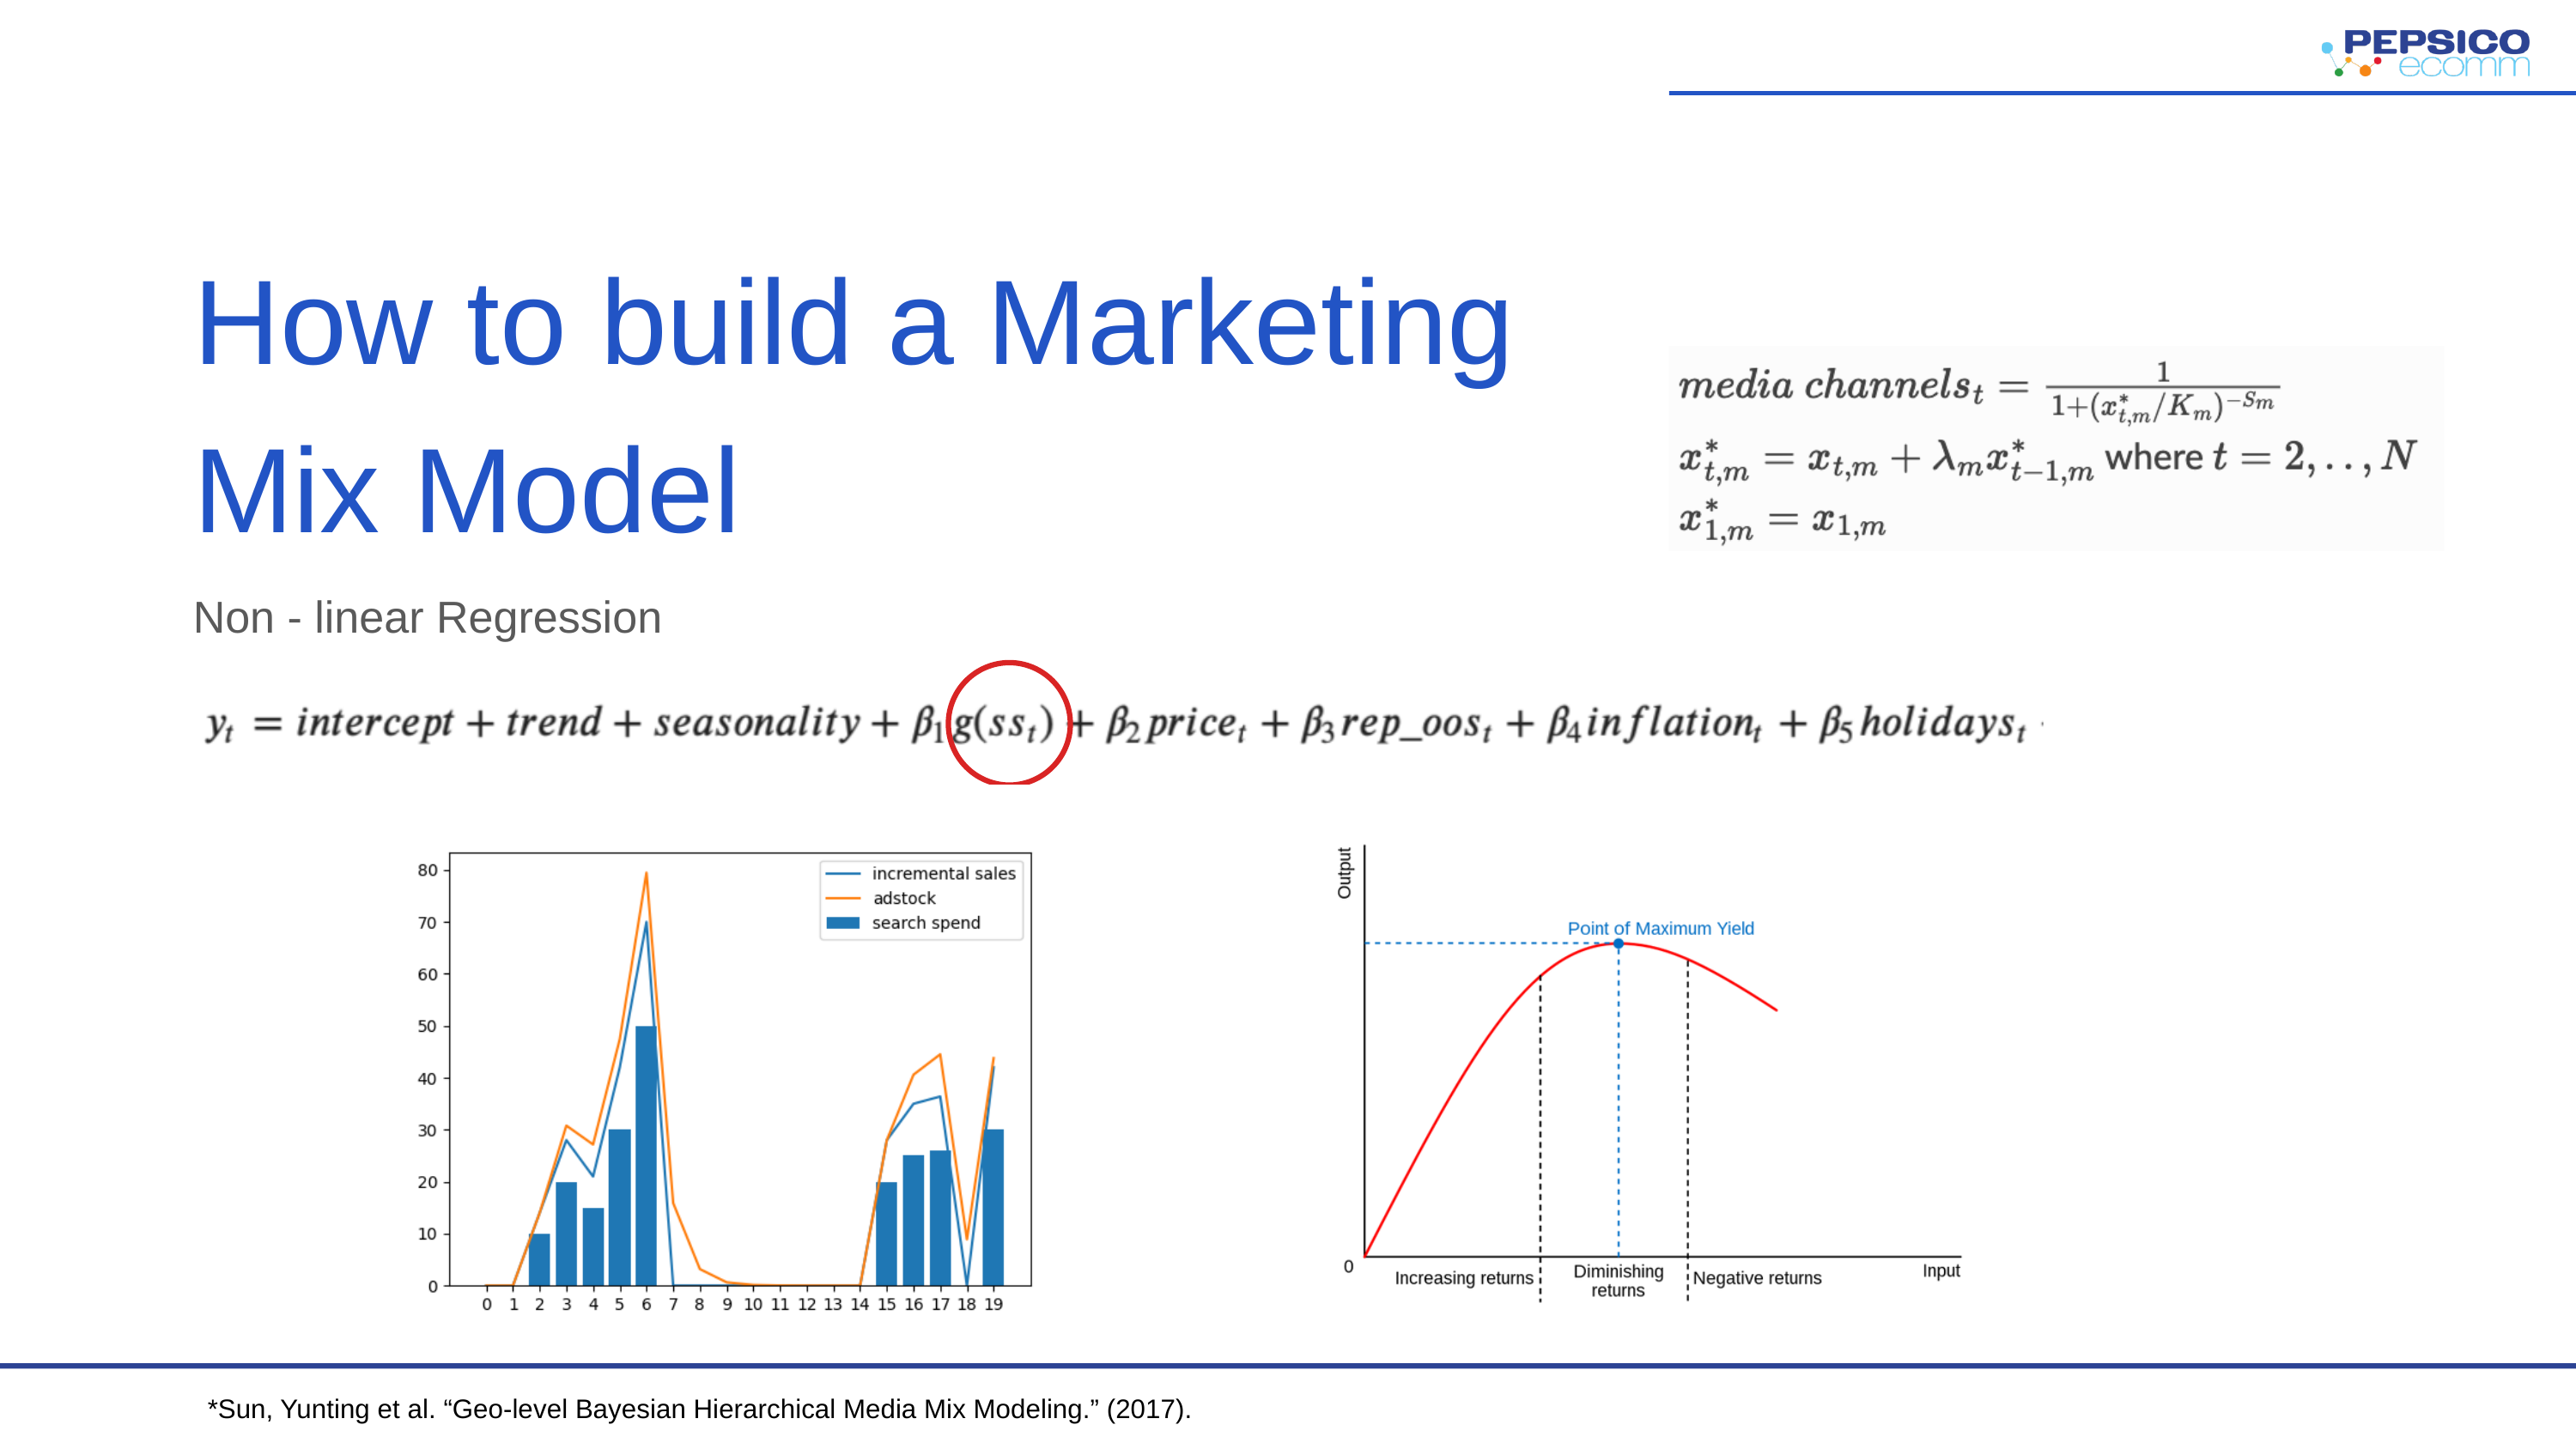

How to build a Marketing Mix Model

Non - linear Regression

*Sun, Yunting et al. “Geo-level Bayesian Hierarchical Media Mix Modeling.” (2017).